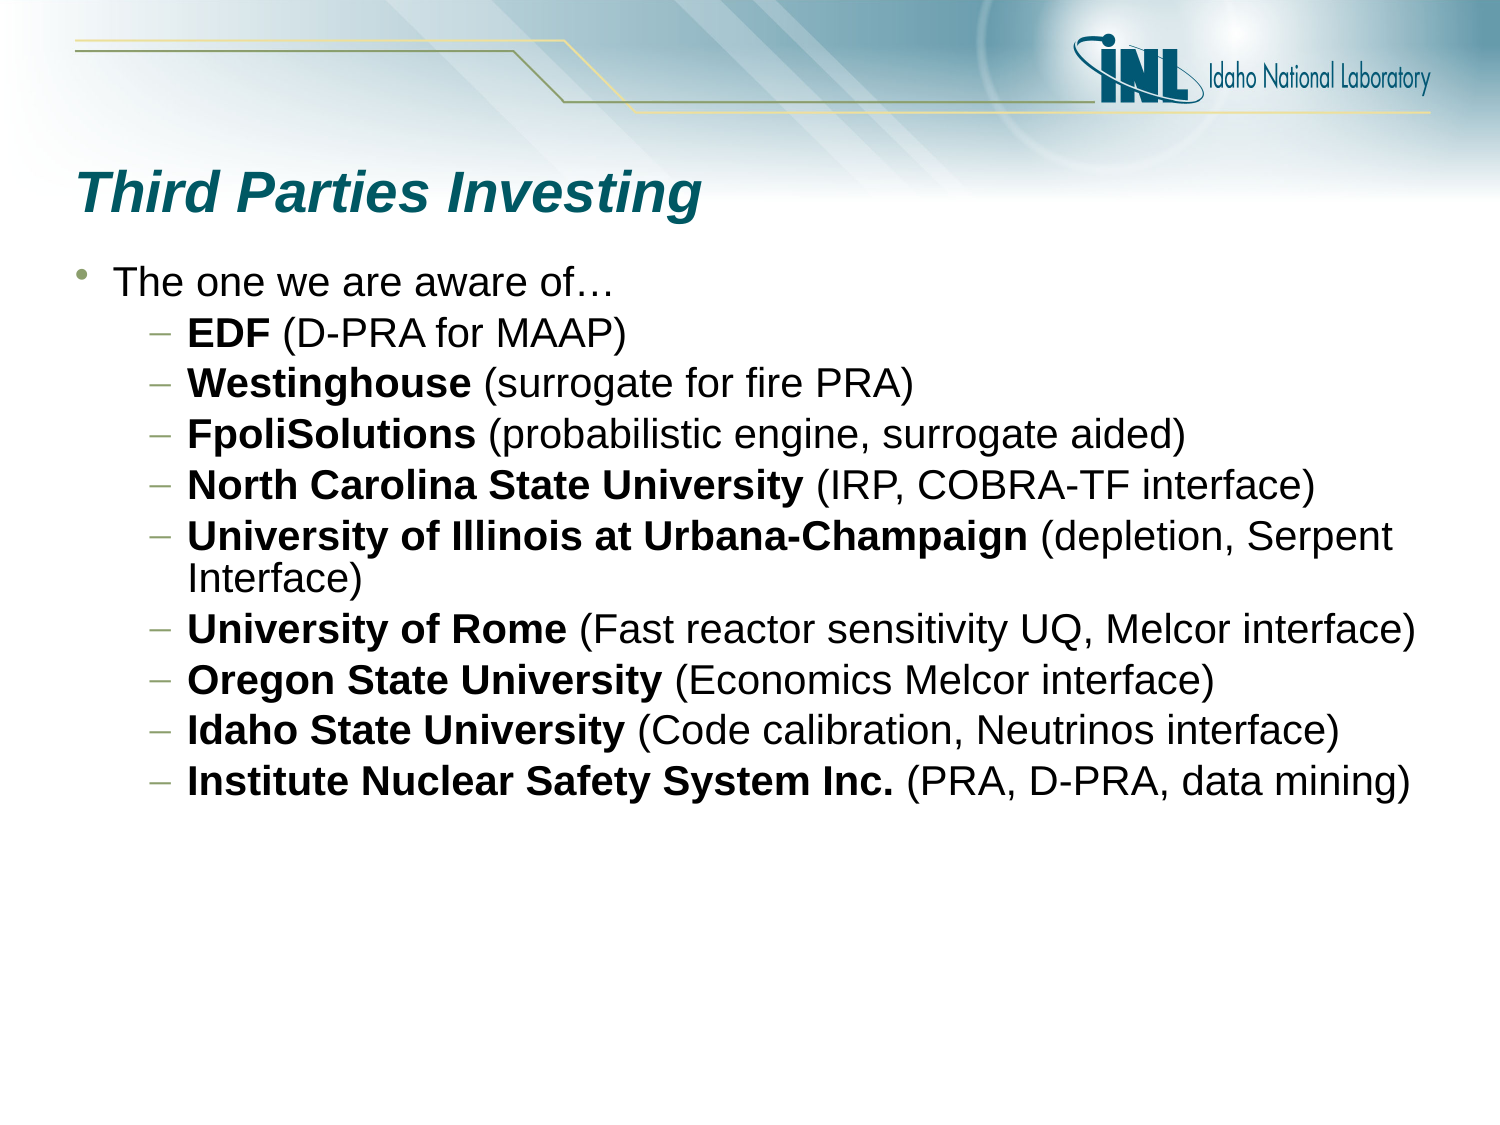

# Third Parties Investing
The one we are aware of…
EDF (D-PRA for MAAP)
Westinghouse (surrogate for fire PRA)
FpoliSolutions (probabilistic engine, surrogate aided)
North Carolina State University (IRP, COBRA-TF interface)
University of Illinois at Urbana-Champaign (depletion, Serpent Interface)
University of Rome (Fast reactor sensitivity UQ, Melcor interface)
Oregon State University (Economics Melcor interface)
Idaho State University (Code calibration, Neutrinos interface)
Institute Nuclear Safety System Inc. (PRA, D-PRA, data mining)